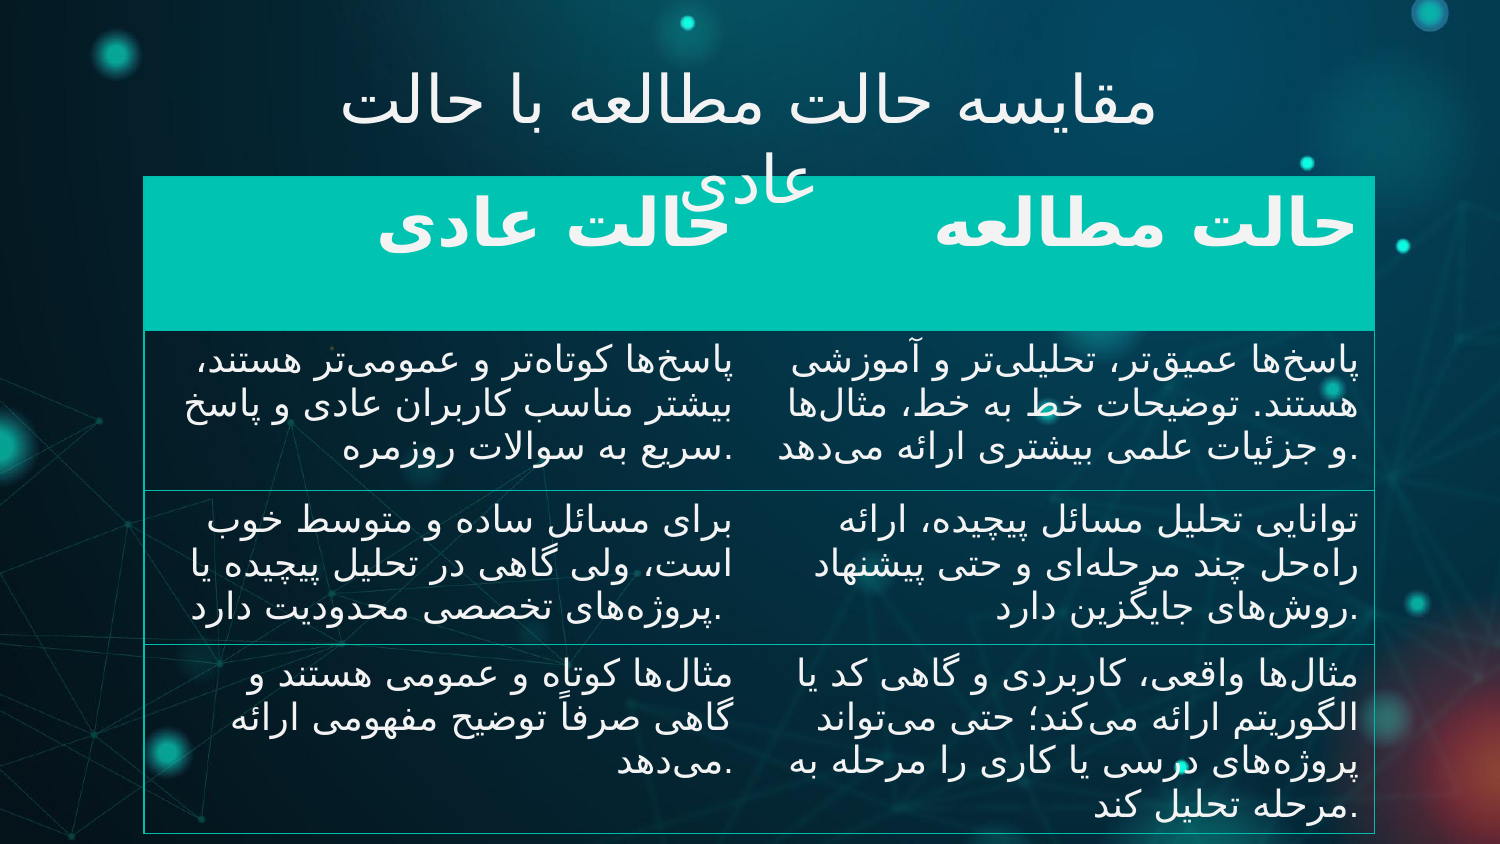

مقایسه حالت مطالعه با حالت عادی
| حالت عادی | حالت مطالعه |
| --- | --- |
| پاسخ‌ها کوتاه‌تر و عمومی‌تر هستند، بیشتر مناسب کاربران عادی و پاسخ سریع به سوالات روزمره. | پاسخ‌ها عمیق‌تر، تحلیلی‌تر و آموزشی هستند. توضیحات خط به خط، مثال‌ها و جزئیات علمی بیشتری ارائه می‌دهد. |
| برای مسائل ساده و متوسط خوب است، ولی گاهی در تحلیل پیچیده یا پروژه‌های تخصصی محدودیت دارد. | توانایی تحلیل مسائل پیچیده، ارائه راه‌حل چند مرحله‌ای و حتی پیشنهاد روش‌های جایگزین دارد. |
| مثال‌ها کوتاه و عمومی هستند و گاهی صرفاً توضیح مفهومی ارائه می‌دهد. | مثال‌ها واقعی، کاربردی و گاهی کد یا الگوریتم ارائه می‌کند؛ حتی می‌تواند پروژه‌های درسی یا کاری را مرحله به مرحله تحلیل کند. |